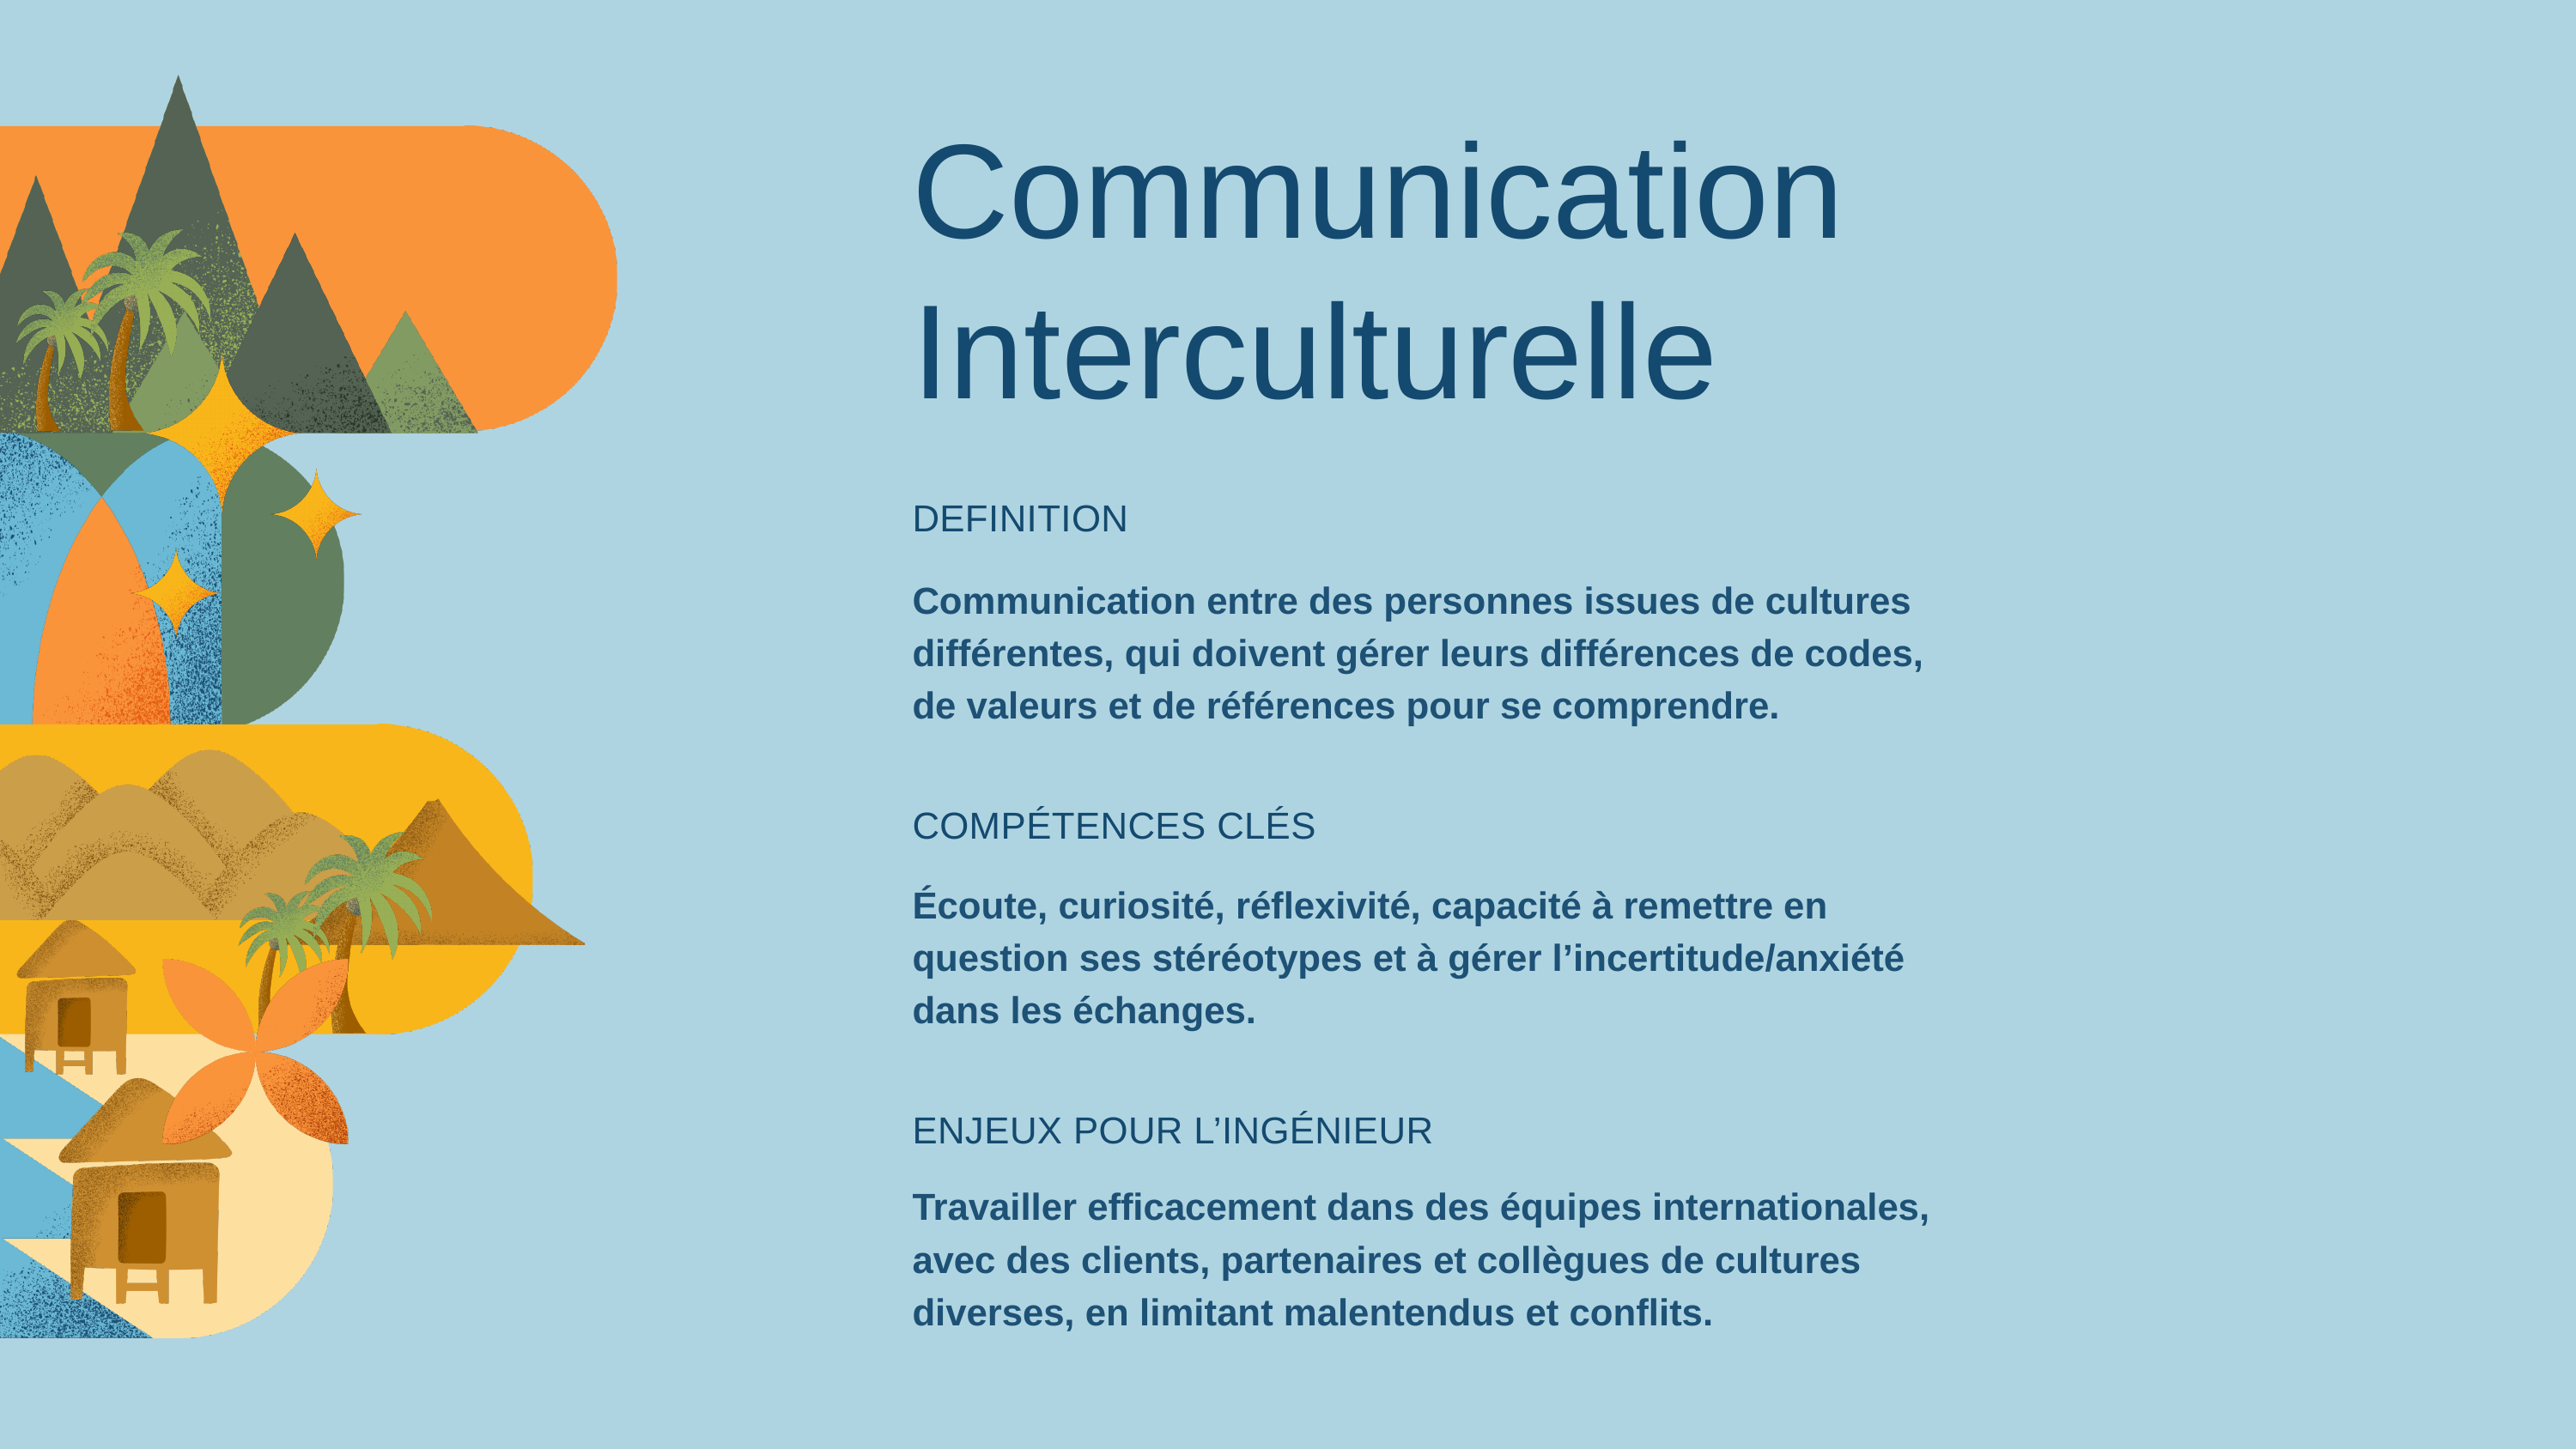

Communication Interculturelle
DEFINITION
Communication entre des personnes issues de cultures différentes, qui doivent gérer leurs différences de codes, de valeurs et de références pour se comprendre.
COMPÉTENCES CLÉS
Écoute, curiosité, réflexivité, capacité à remettre en question ses stéréotypes et à gérer l’incertitude/anxiété dans les échanges.
ENJEUX POUR L’INGÉNIEUR
Travailler efficacement dans des équipes internationales, avec des clients, partenaires et collègues de cultures diverses, en limitant malentendus et conflits.